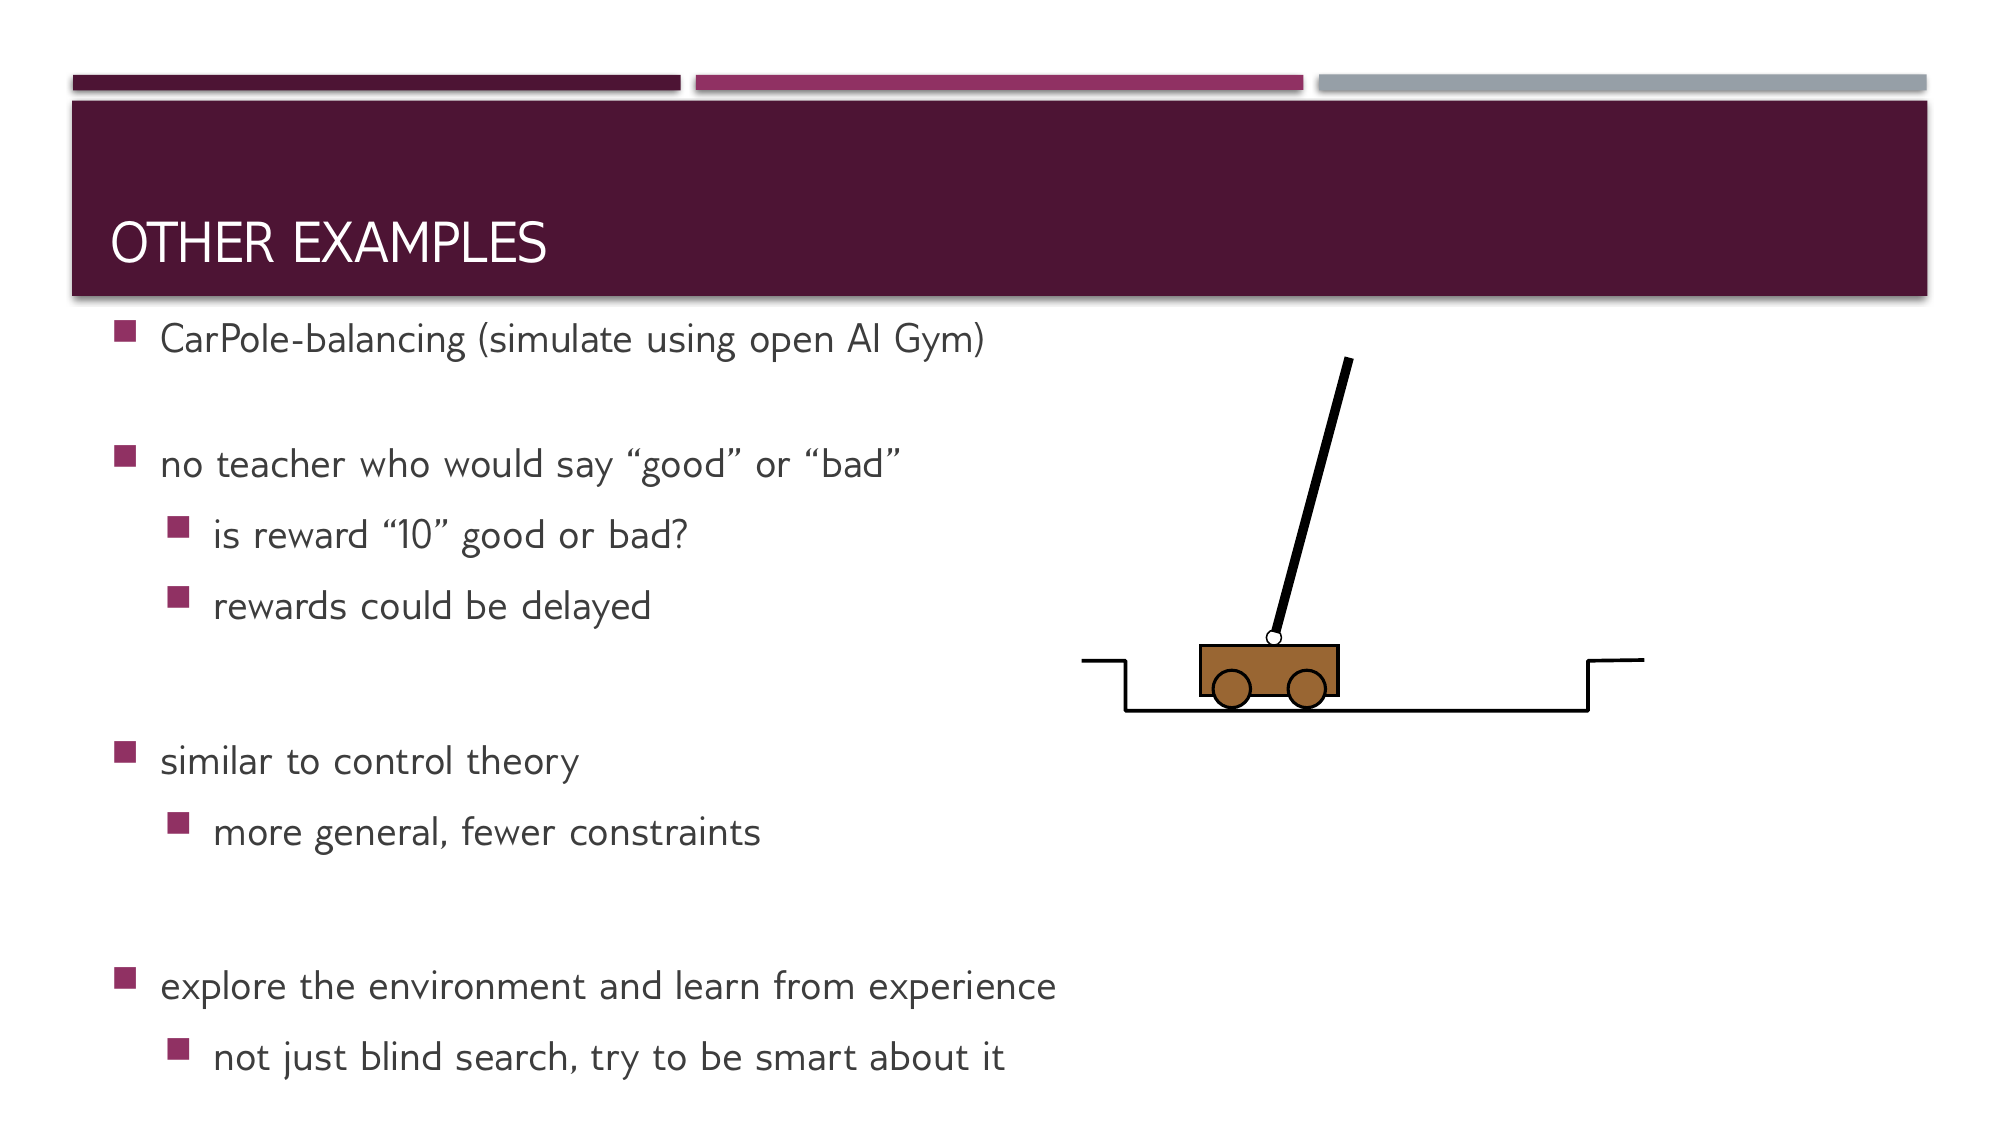

# Other examples

CarPole-balancing (simulate using open AI Gym)

no teacher who would say “good” or “bad”
is reward “10” good or bad?
rewards could be delayed

similar to control theory
more general, fewer constraints

explore the environment and learn from experience
not just blind search, try to be smart about it